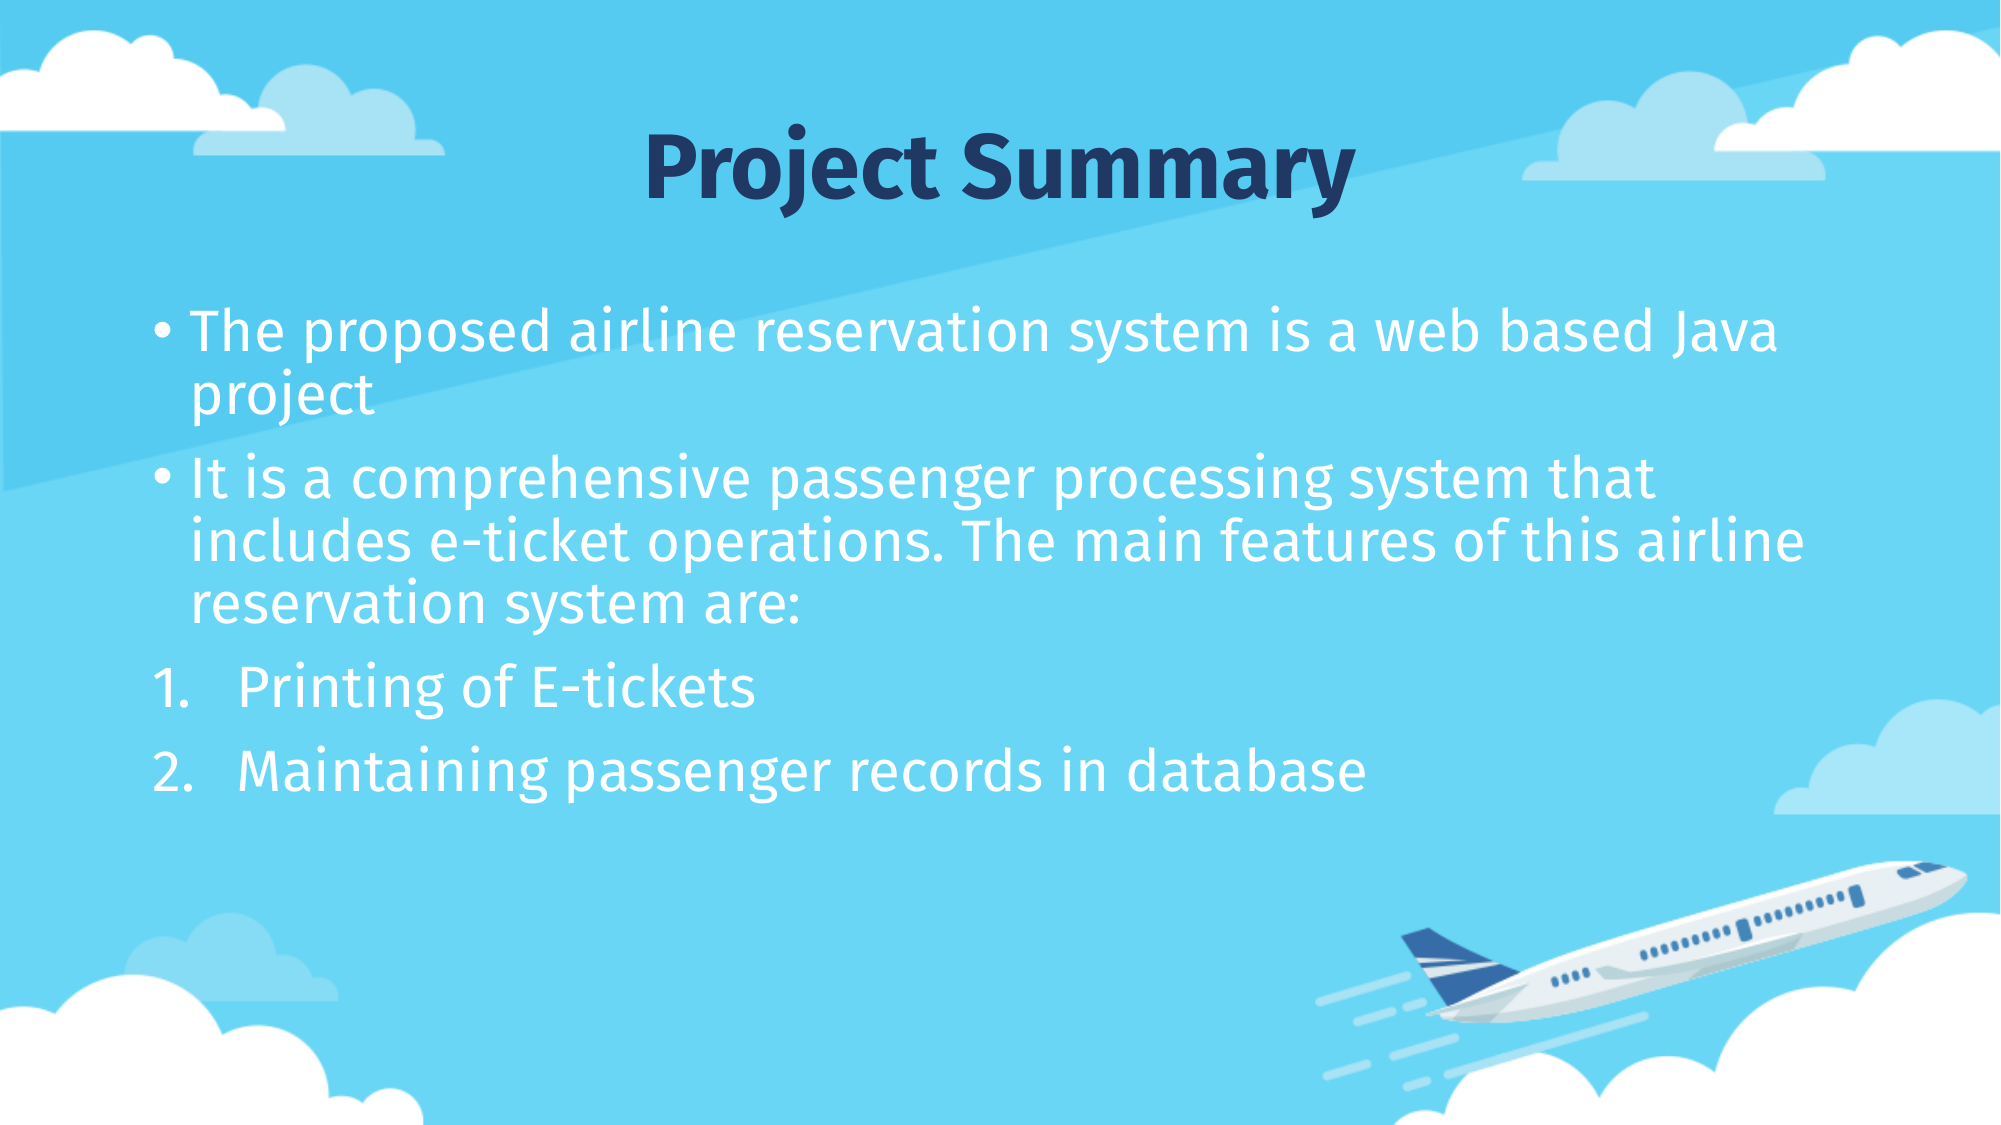

# Project Summary
The proposed airline reservation system is a web based Java project
It is a comprehensive passenger processing system that includes e-ticket operations. The main features of this airline reservation system are:
Printing of E-tickets
Maintaining passenger records in database